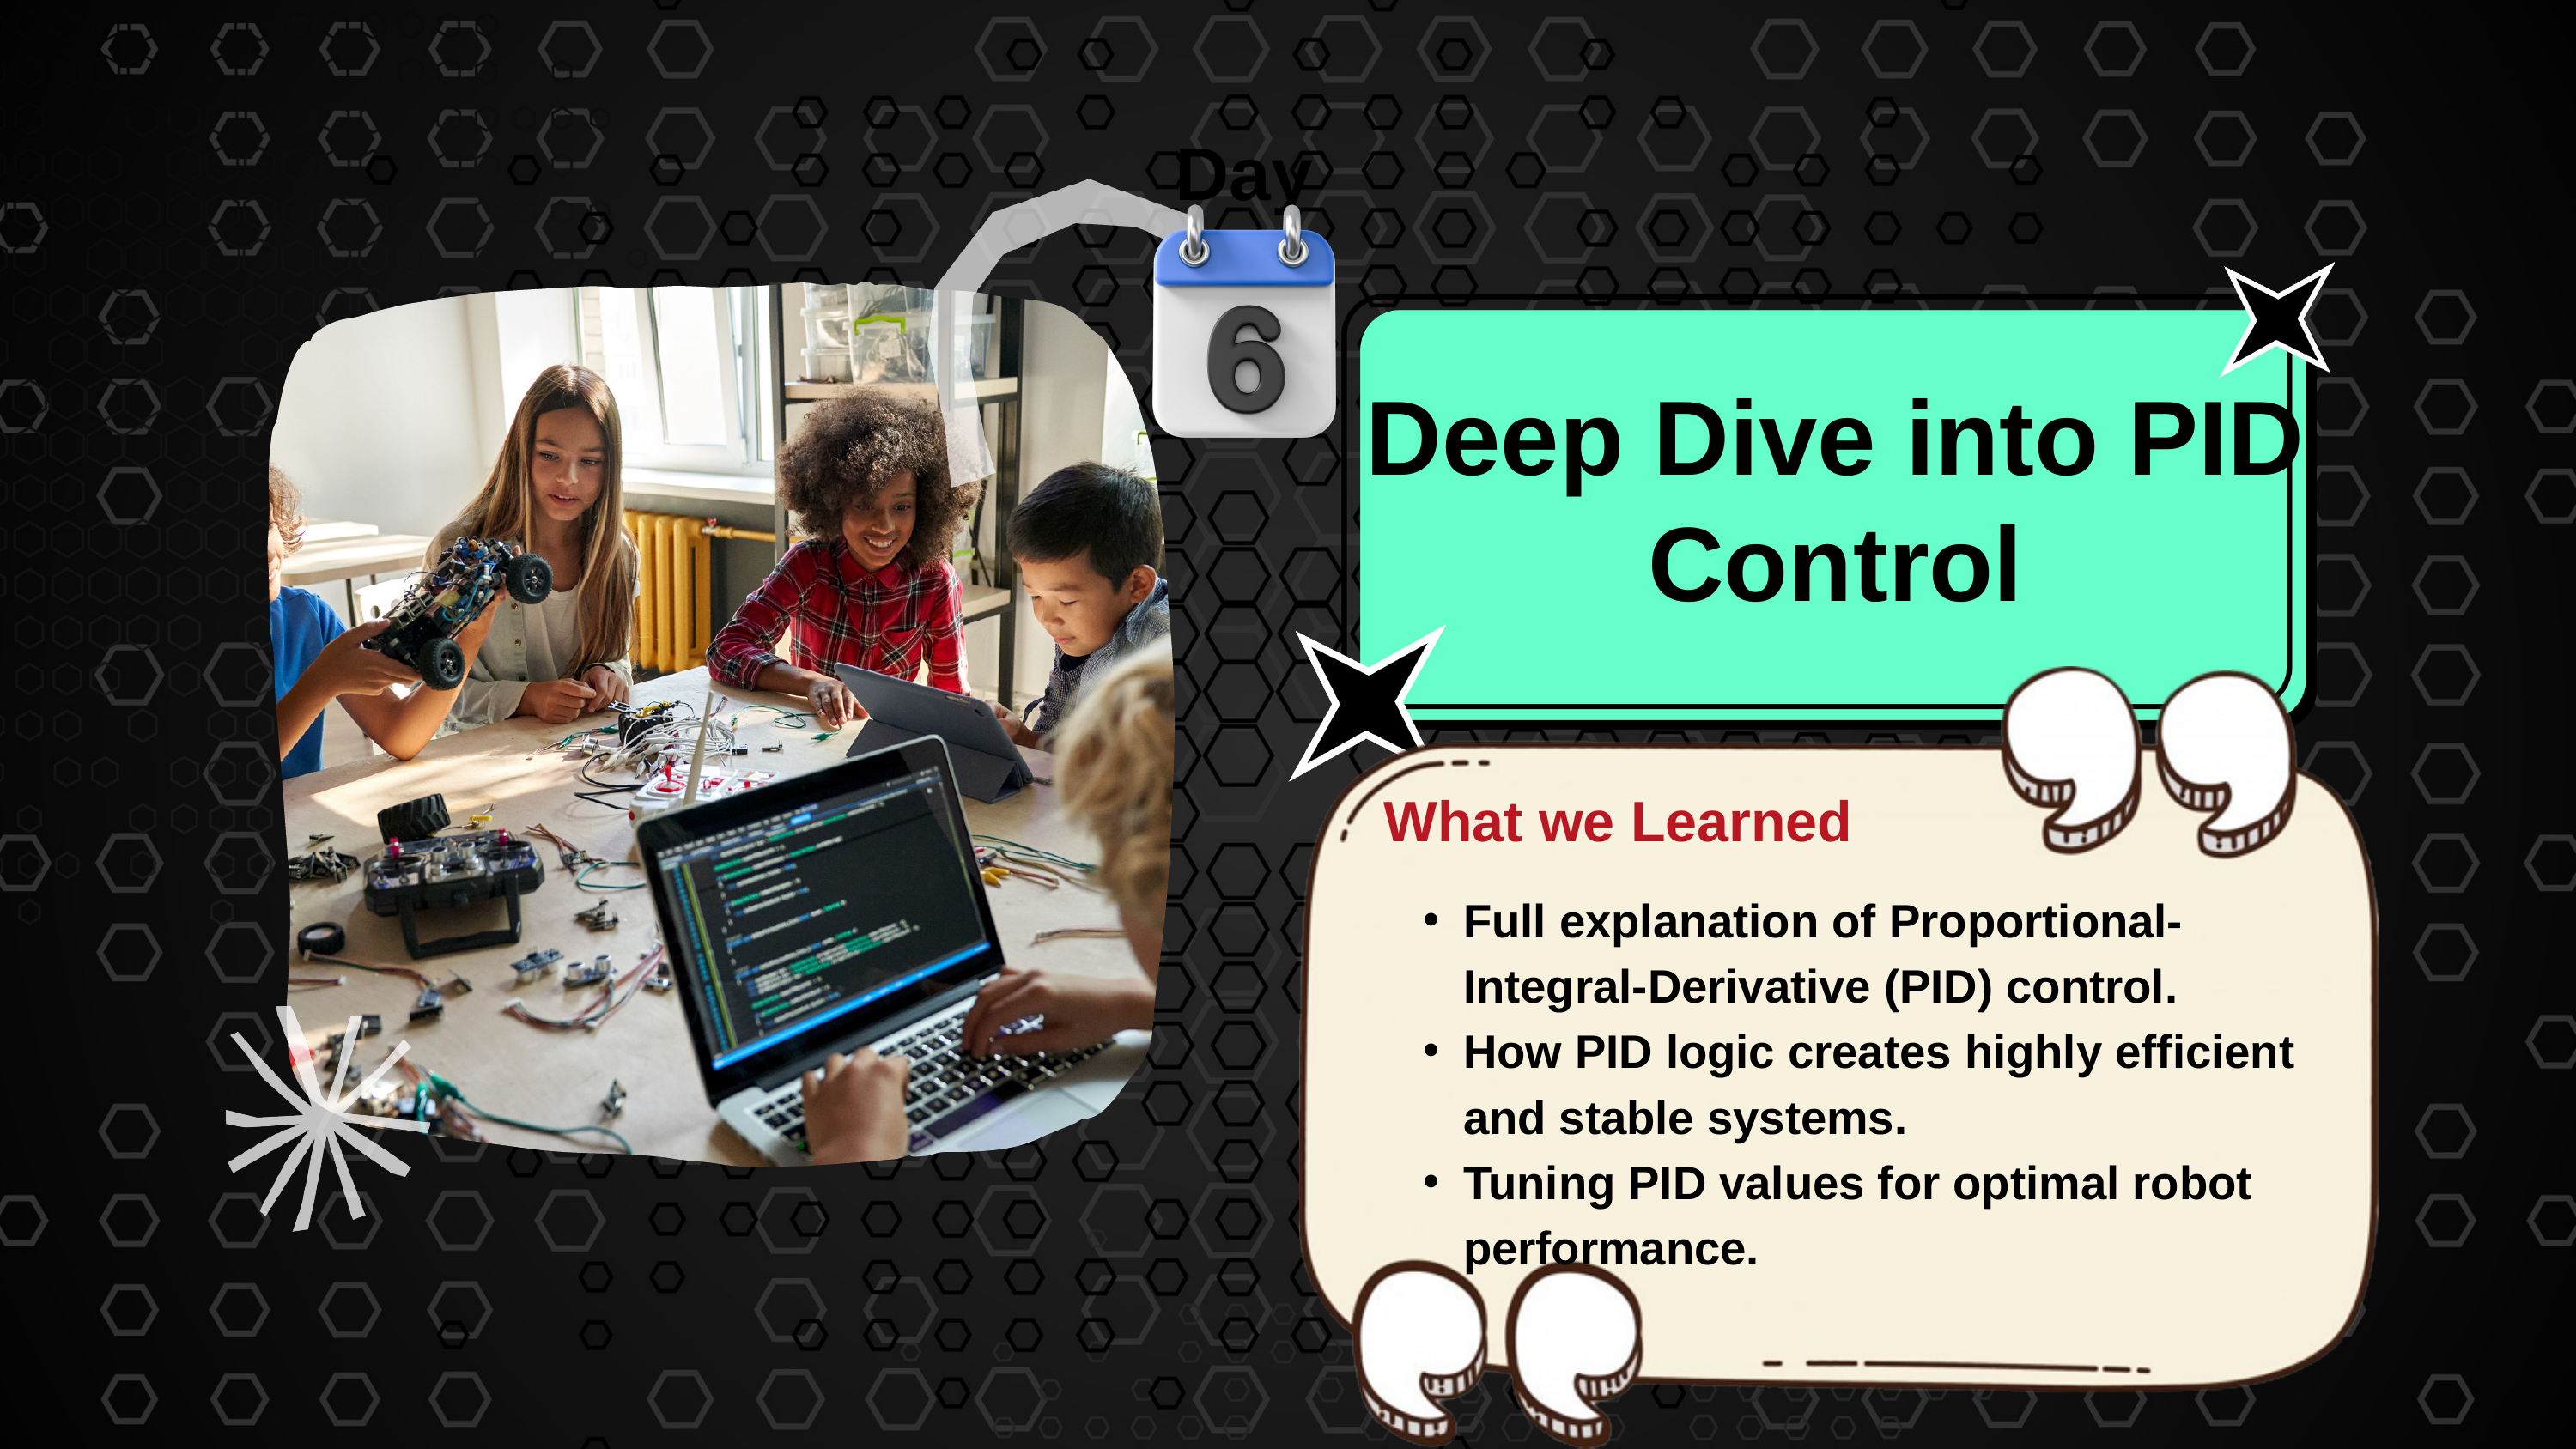

Day

Deep Dive into PID Control

What we Learned
Full explanation of Proportional-Integral-Derivative (PID) control.
How PID logic creates highly efficient and stable systems.
Tuning PID values for optimal robot performance.